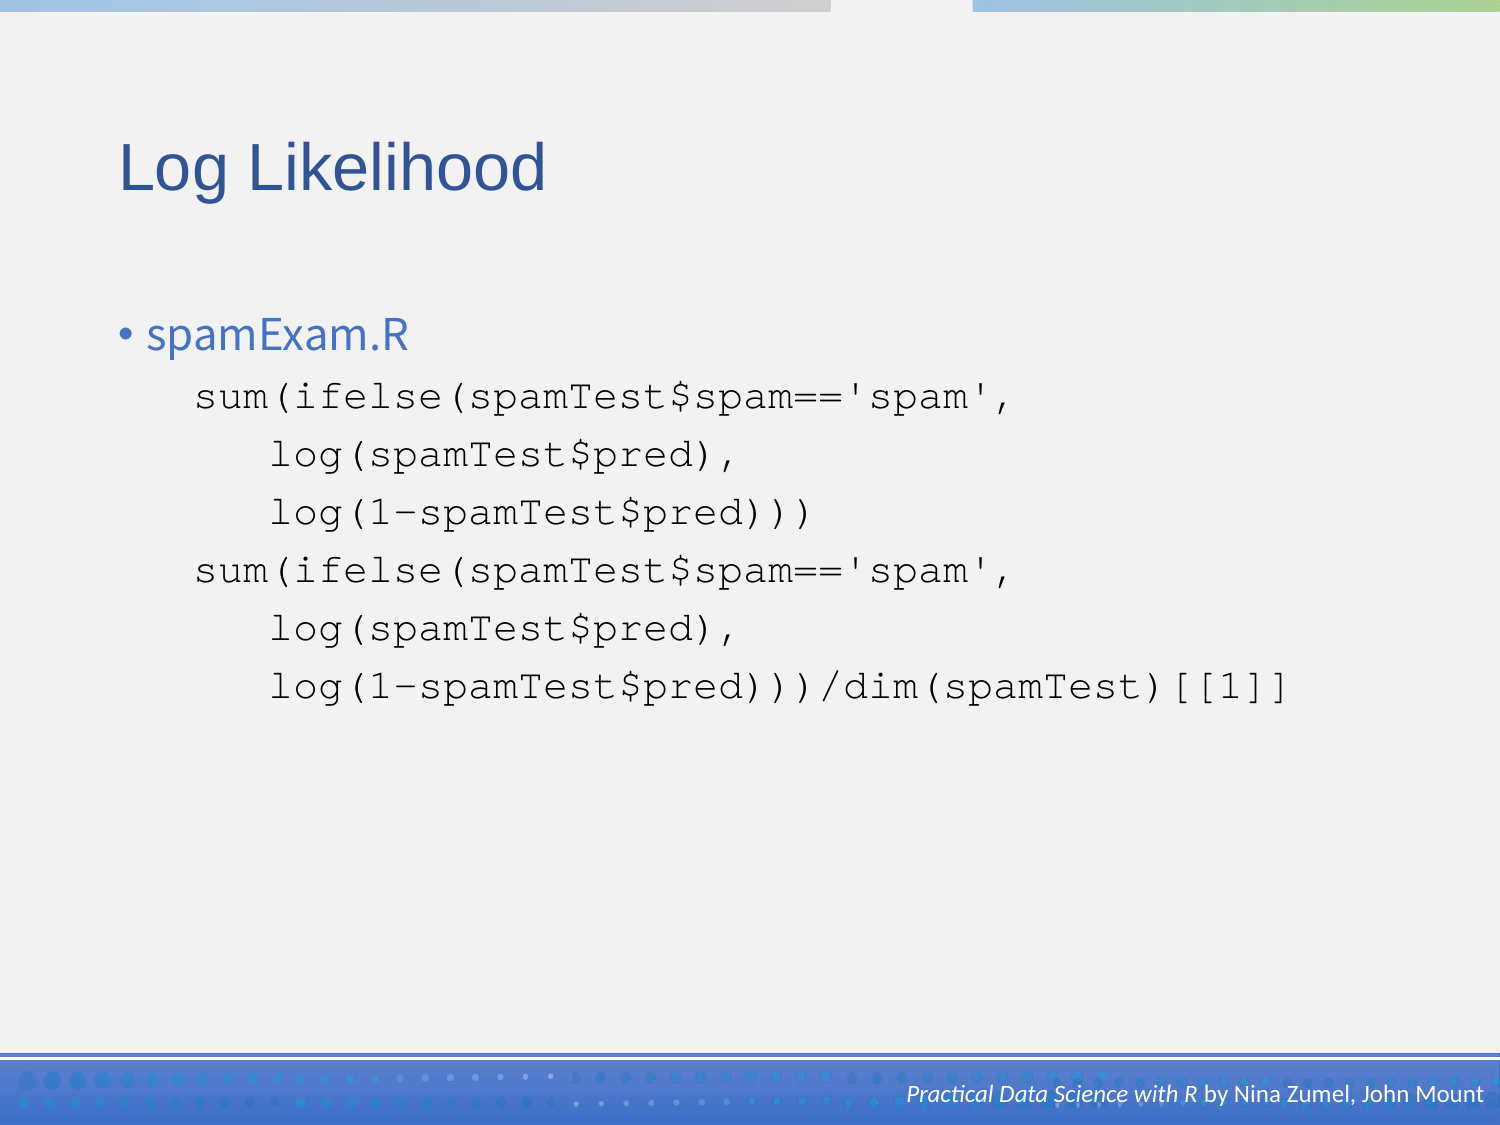

# Log Likelihood
spamExam.R
sum(ifelse(spamTest$spam=='spam',
   log(spamTest$pred),
   log(1-spamTest$pred)))
sum(ifelse(spamTest$spam=='spam',
   log(spamTest$pred),
   log(1-spamTest$pred)))/dim(spamTest)[[1]]
Practical Data Science with R by Nina Zumel, John Mount